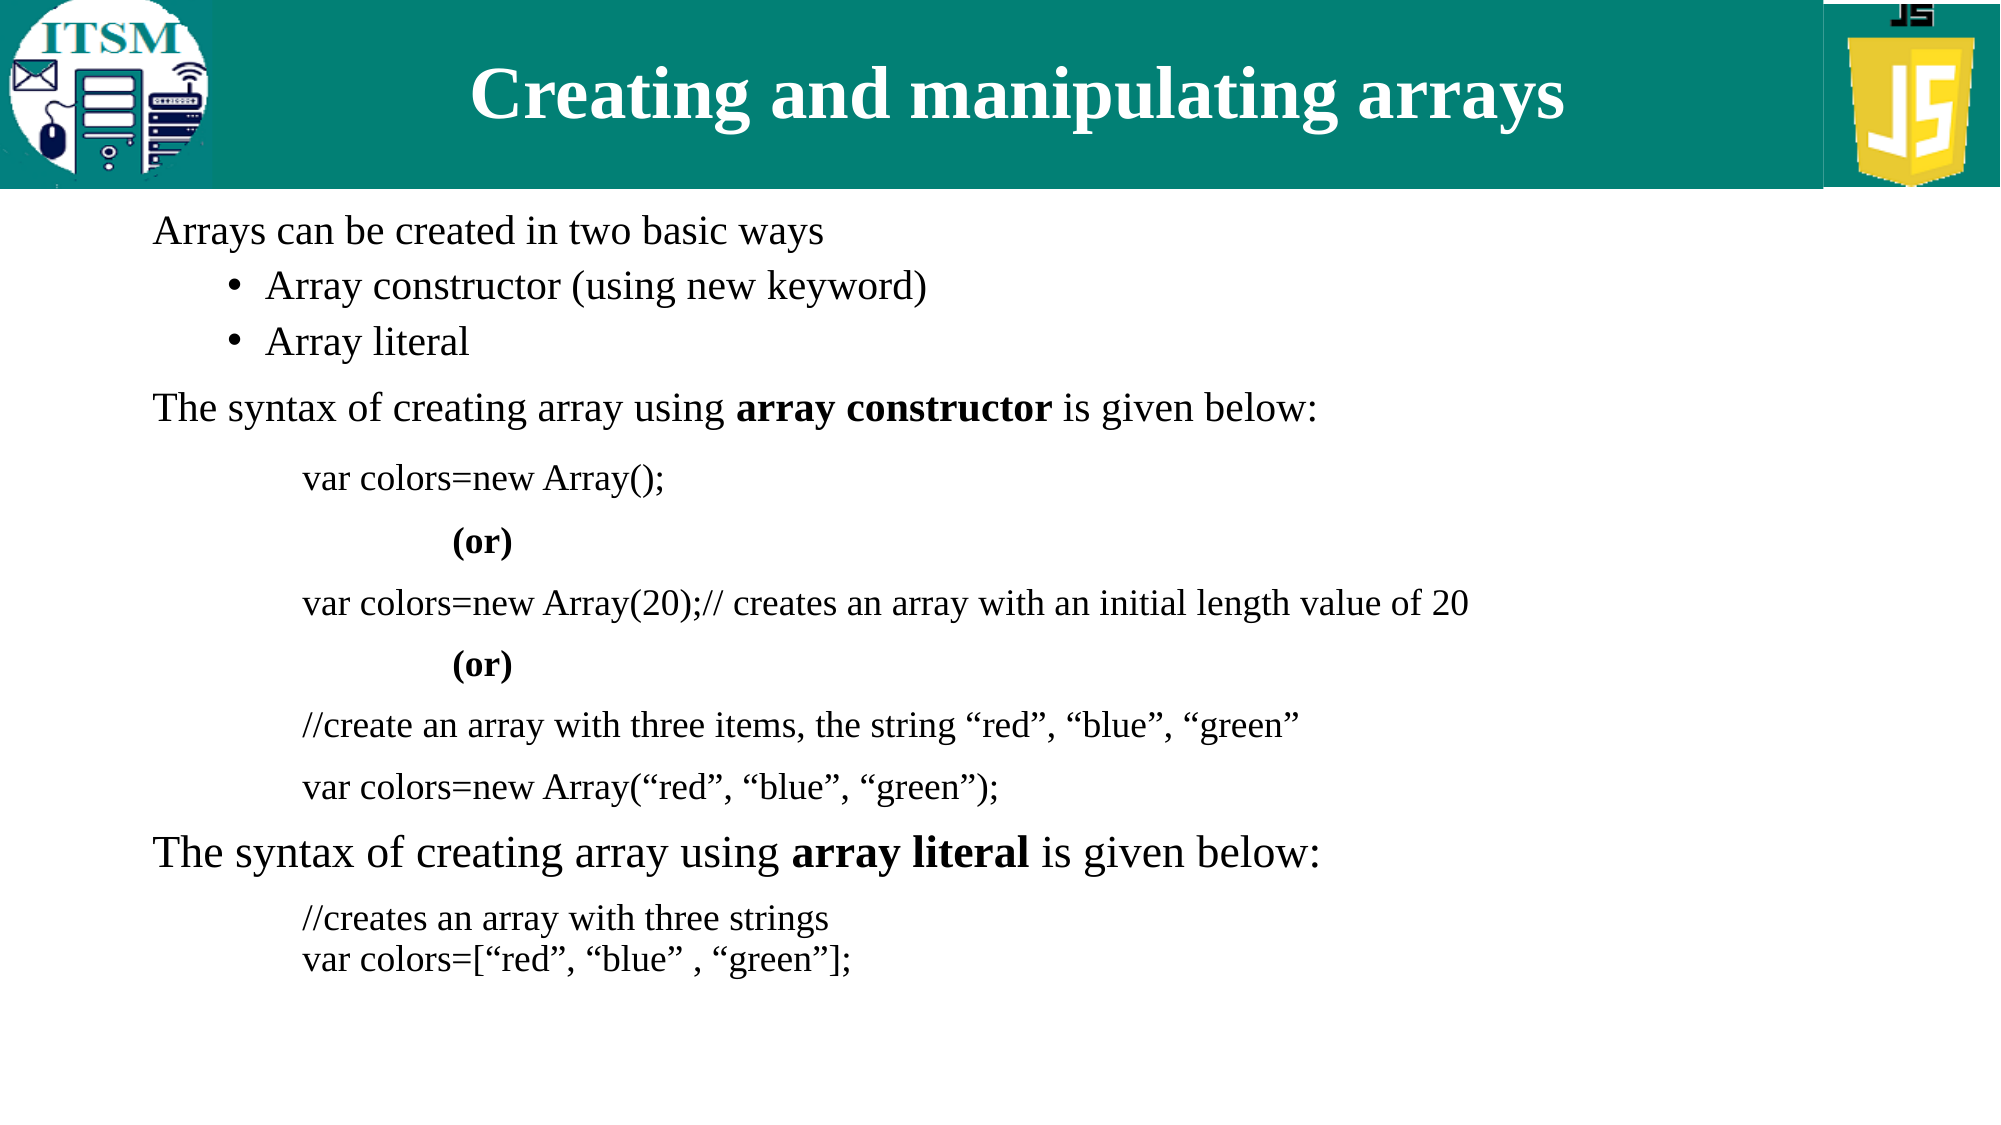

# Creating and manipulating arrays
Arrays can be created in two basic ways
Array constructor (using new keyword)
Array literal
The syntax of creating array using array constructor is given below:
	var colors=new Array();
    		(or)
	var colors=new Array(20);// creates an array with an initial length value of 20
		(or)
	//create an array with three items, the string “red”, “blue”, “green”
	var colors=new Array(“red”, “blue”, “green”);
The syntax of creating array using array literal is given below:
	//creates an array with three strings
	var colors=[“red”, “blue” , “green”];